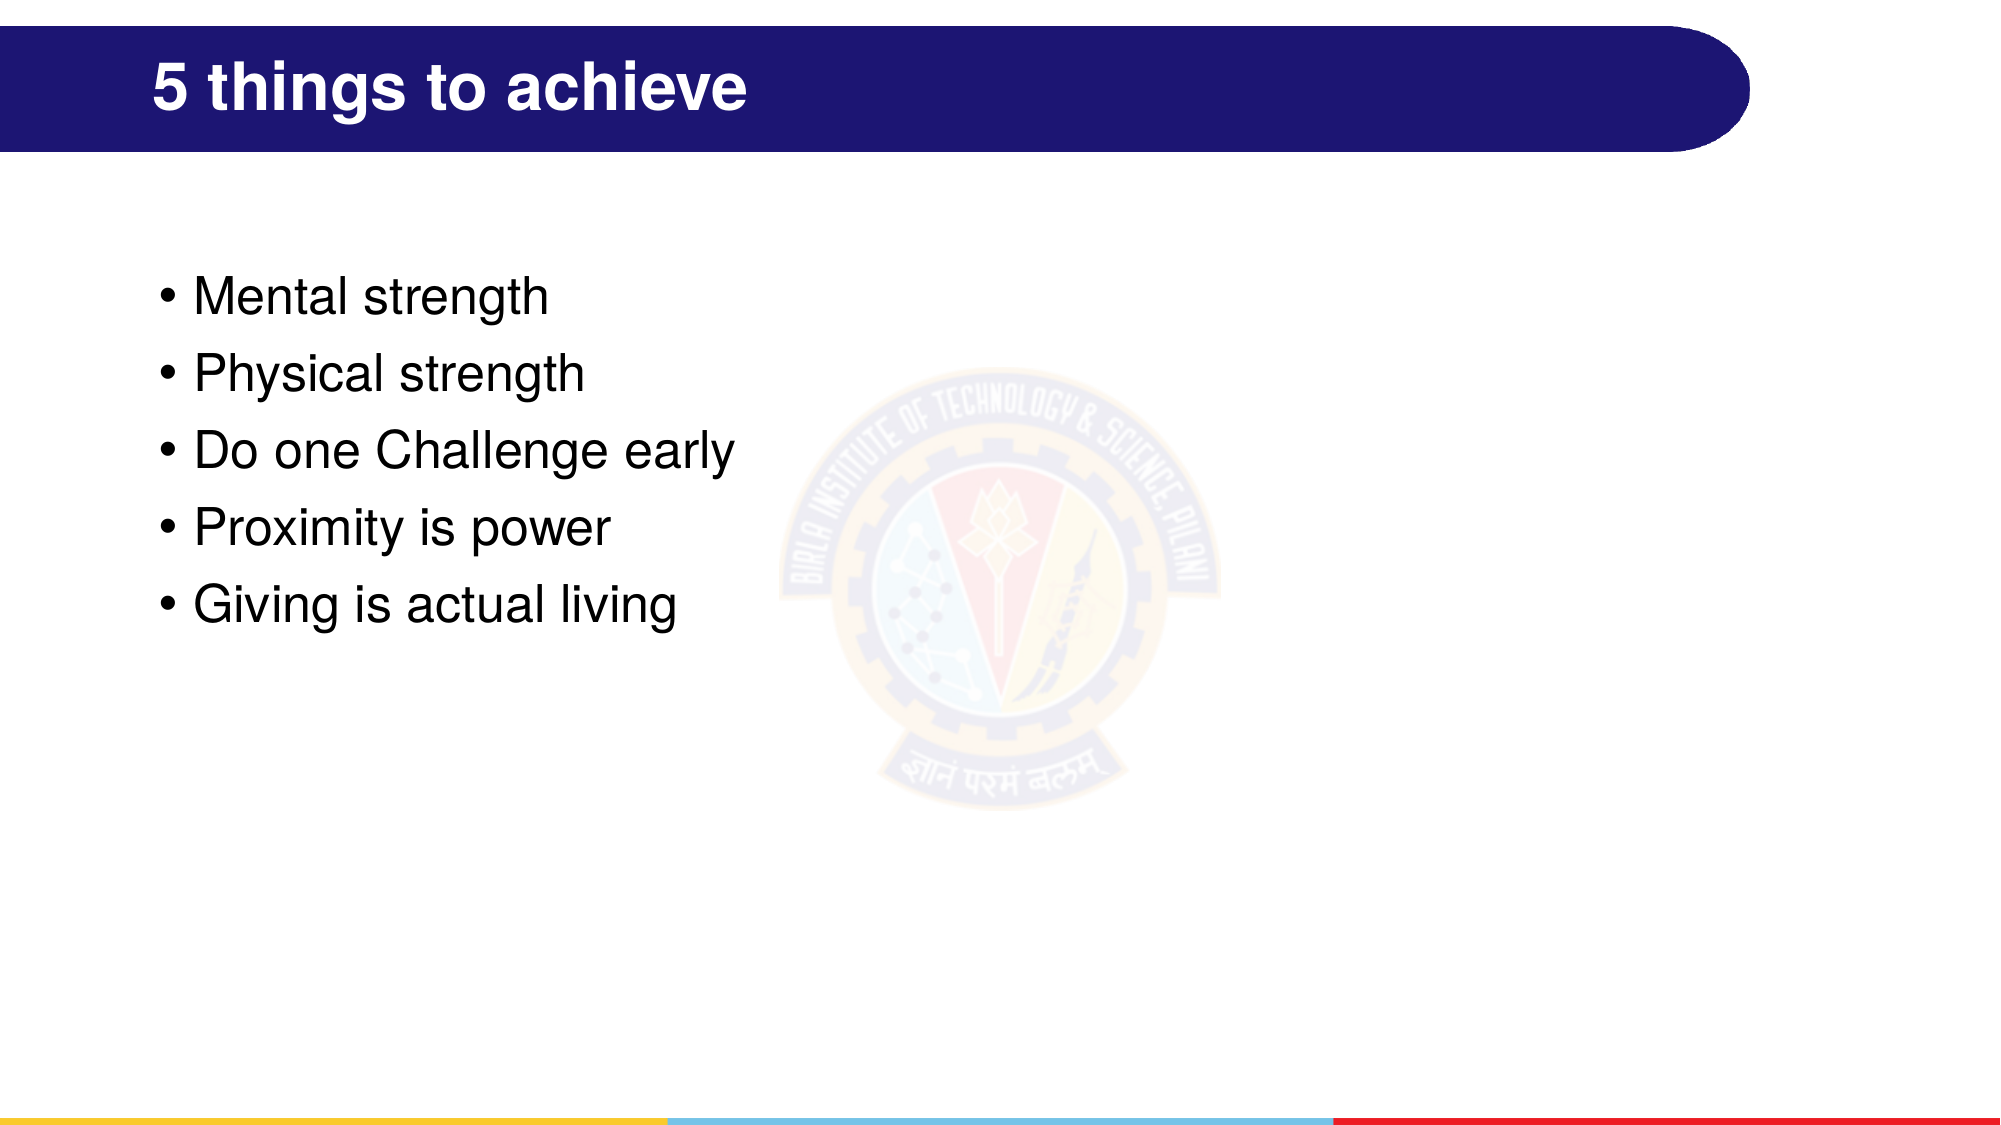

# 5 things to achieve

Mental strength
Physical strength
Do one Challenge early
Proximity is power
Giving is actual living